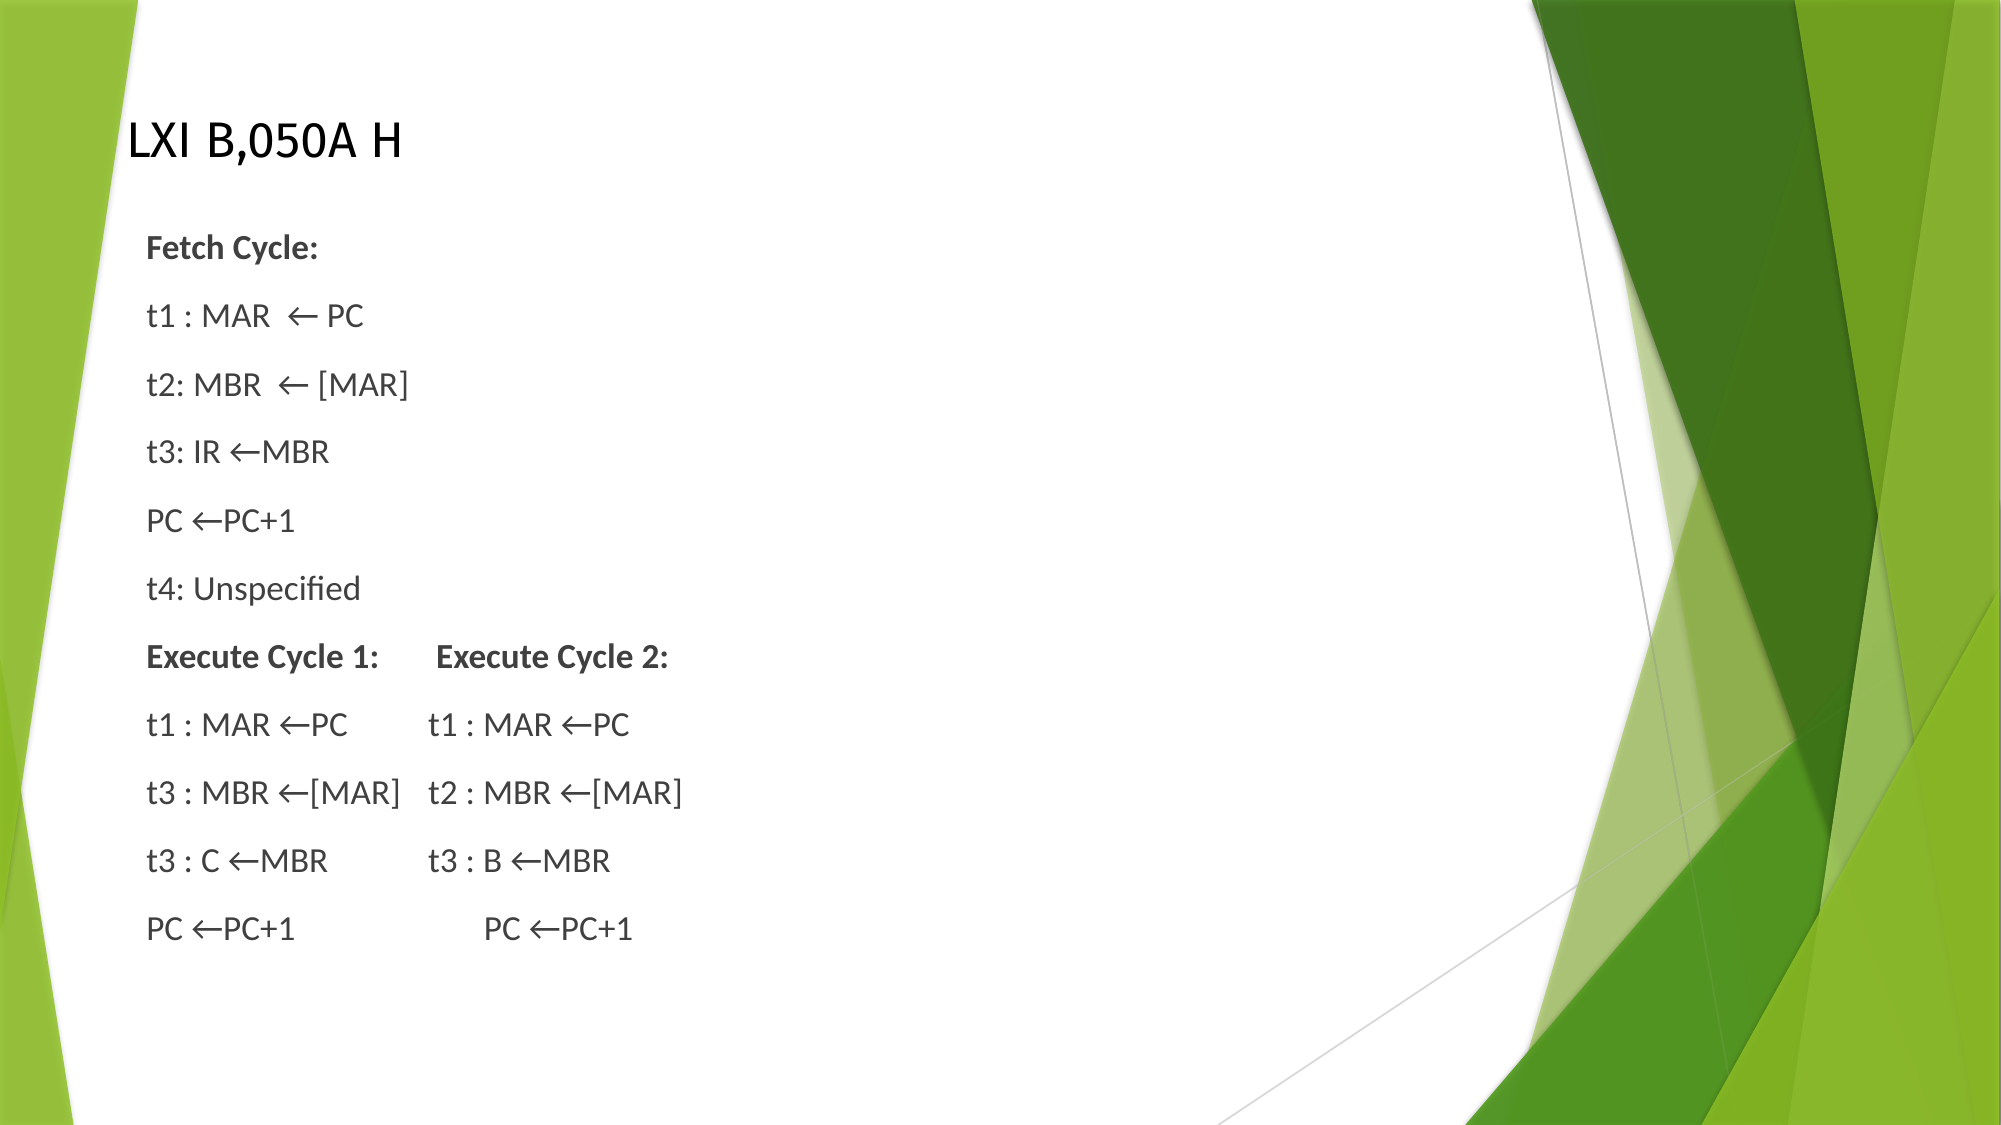

# LXI B,050A H
Fetch Cycle:
t1 : MAR  ← PC
t2: MBR  ← [MAR]
t3: IR ←MBR
	PC ←PC+1
t4: Unspecified
Execute Cycle 1:				 Execute Cycle 2:
t1 : MAR ←PC					t1 : MAR ←PC
t3 : MBR ←[MAR]				t2 : MBR ←[MAR]
t3 : C ←MBR					t3 : B ←MBR
	PC ←PC+1				       PC ←PC+1